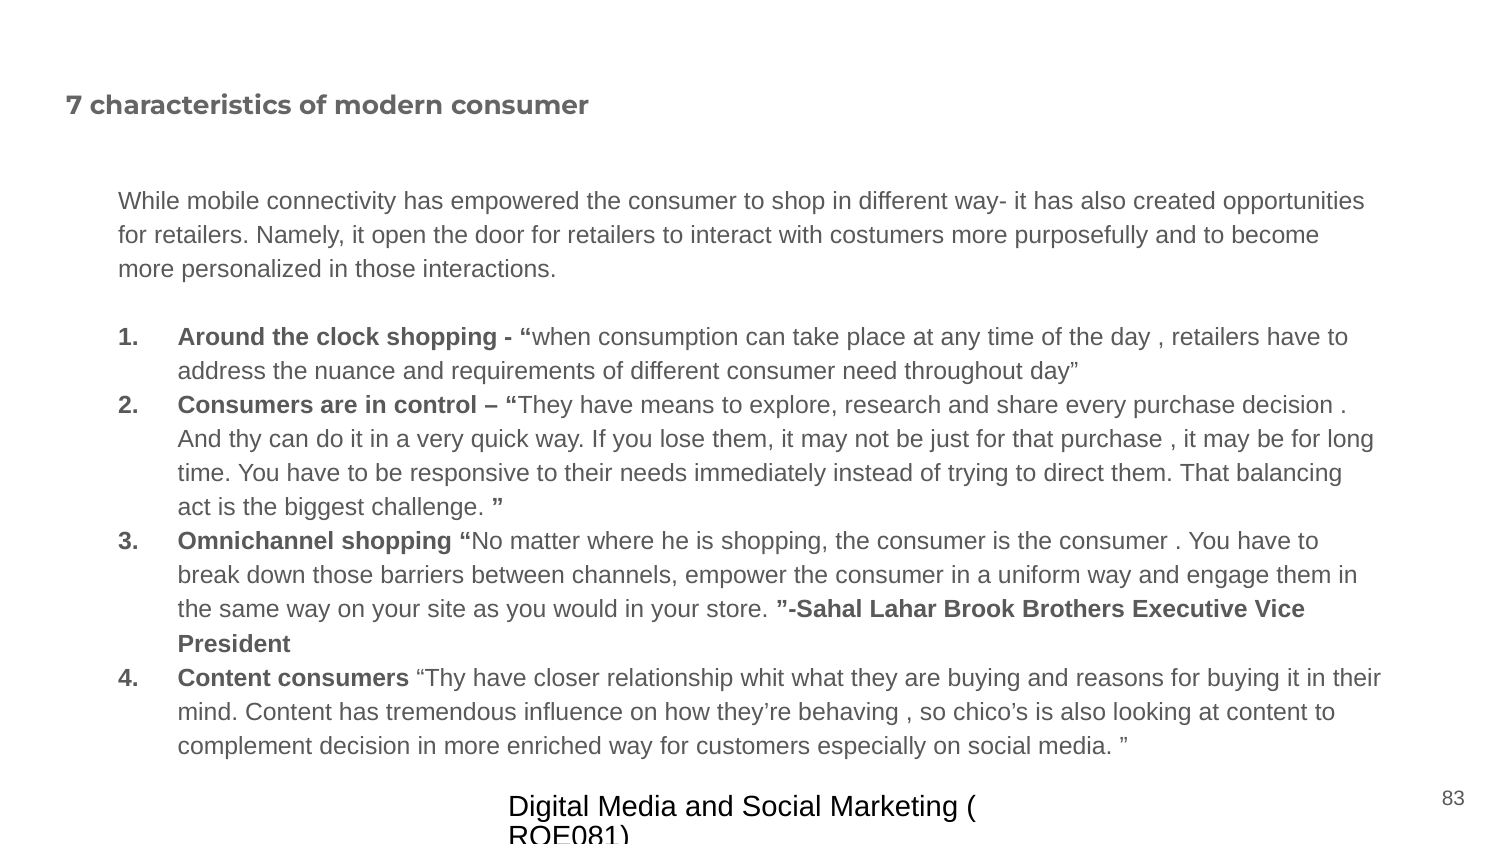

# 7 characteristics of modern consumer
While mobile connectivity has empowered the consumer to shop in different way- it has also created opportunities for retailers. Namely, it open the door for retailers to interact with costumers more purposefully and to become more personalized in those interactions.

Around the clock shopping - “when consumption can take place at any time of the day , retailers have to address the nuance and requirements of different consumer need throughout day”
Consumers are in control – “They have means to explore, research and share every purchase decision . And thy can do it in a very quick way. If you lose them, it may not be just for that purchase , it may be for long time. You have to be responsive to their needs immediately instead of trying to direct them. That balancing act is the biggest challenge. ”
Omnichannel shopping “No matter where he is shopping, the consumer is the consumer . You have to break down those barriers between channels, empower the consumer in a uniform way and engage them in the same way on your site as you would in your store. ”-Sahal Lahar Brook Brothers Executive Vice President
Content consumers “Thy have closer relationship whit what they are buying and reasons for buying it in their mind. Content has tremendous influence on how they’re behaving , so chico’s is also looking at content to complement decision in more enriched way for customers especially on social media. ”
83
Digital Media and Social Marketing (ROE081)